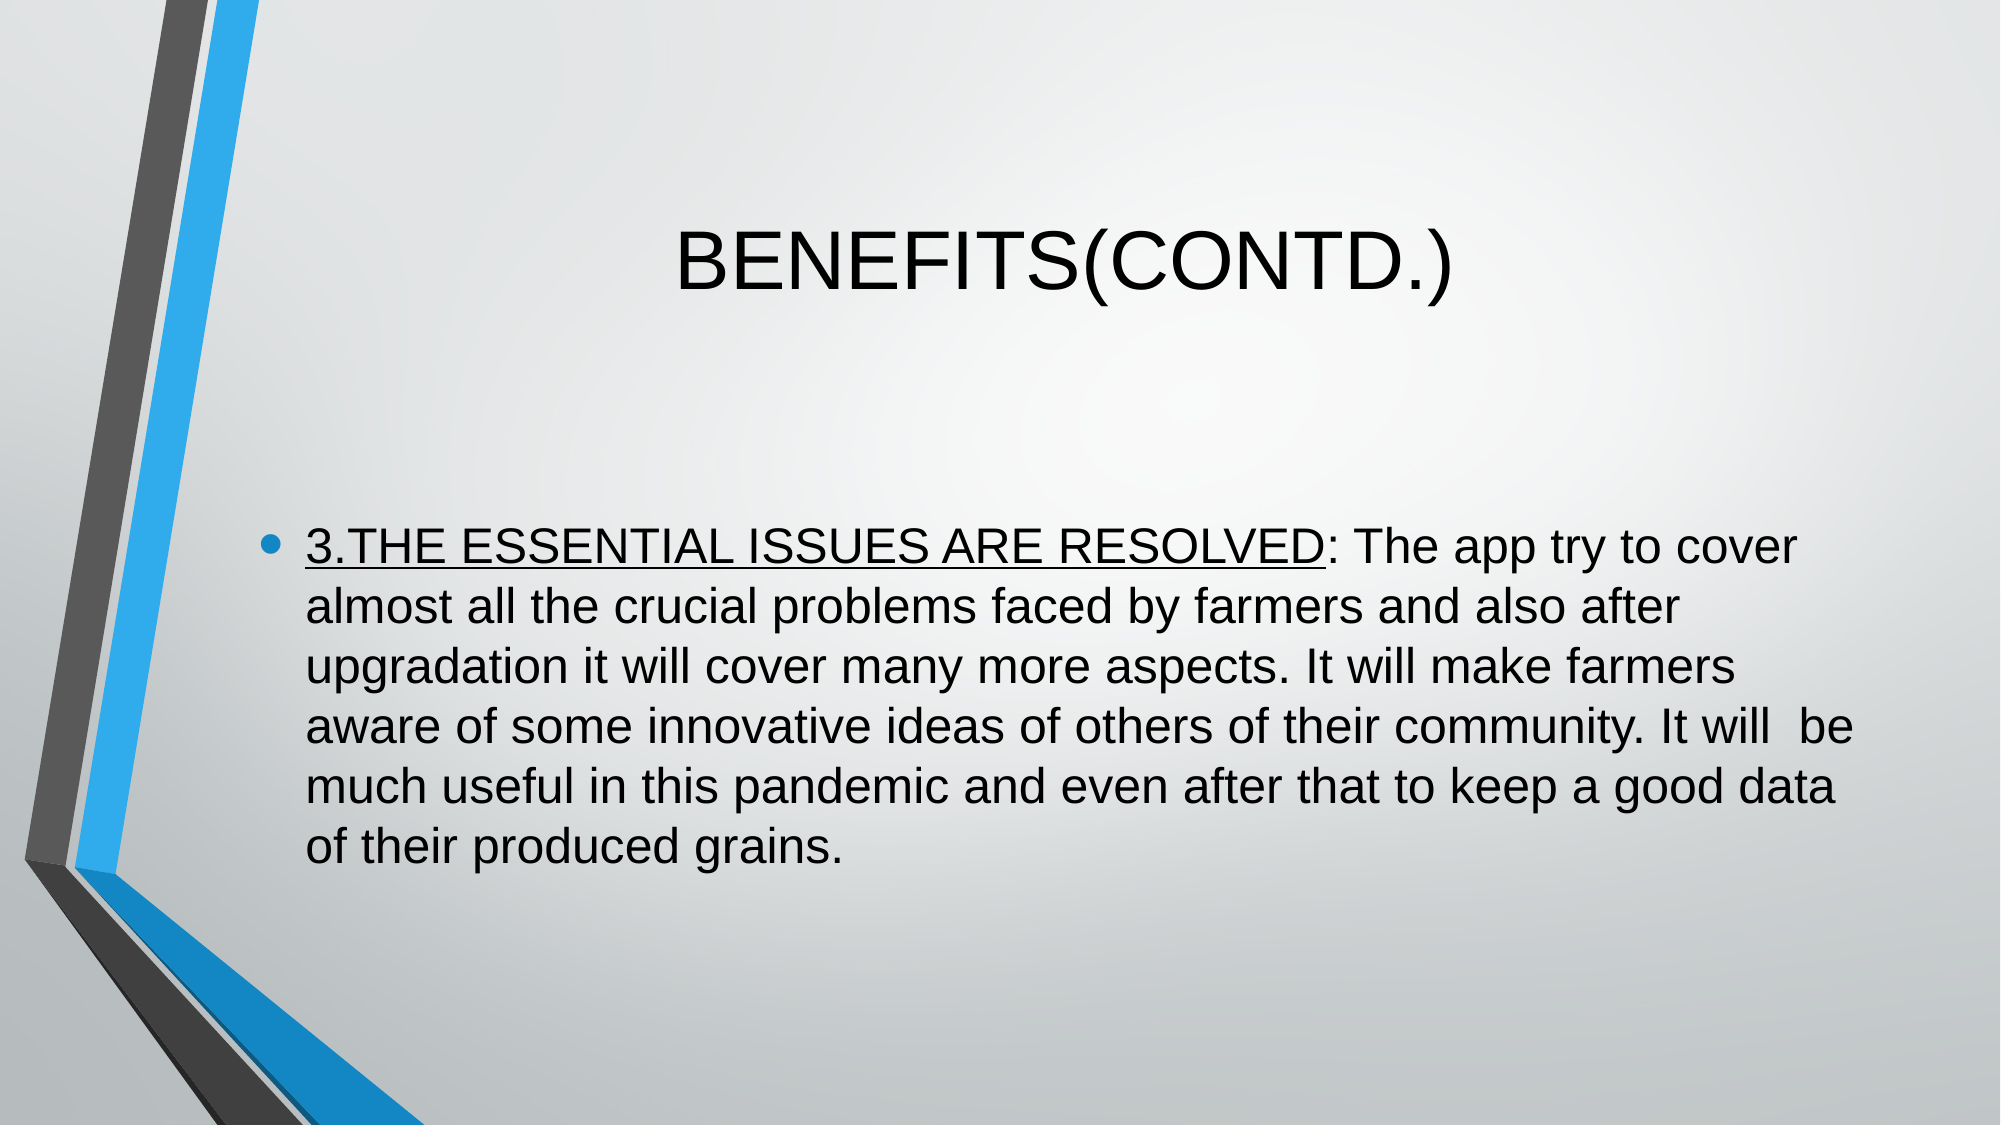

# BENEFITS(CONTD.)
3.THE ESSENTIAL ISSUES ARE RESOLVED: The app try to cover almost all the crucial problems faced by farmers and also after upgradation it will cover many more aspects. It will make farmers aware of some innovative ideas of others of their community. It will  be much useful in this pandemic and even after that to keep a good data of their produced grains.